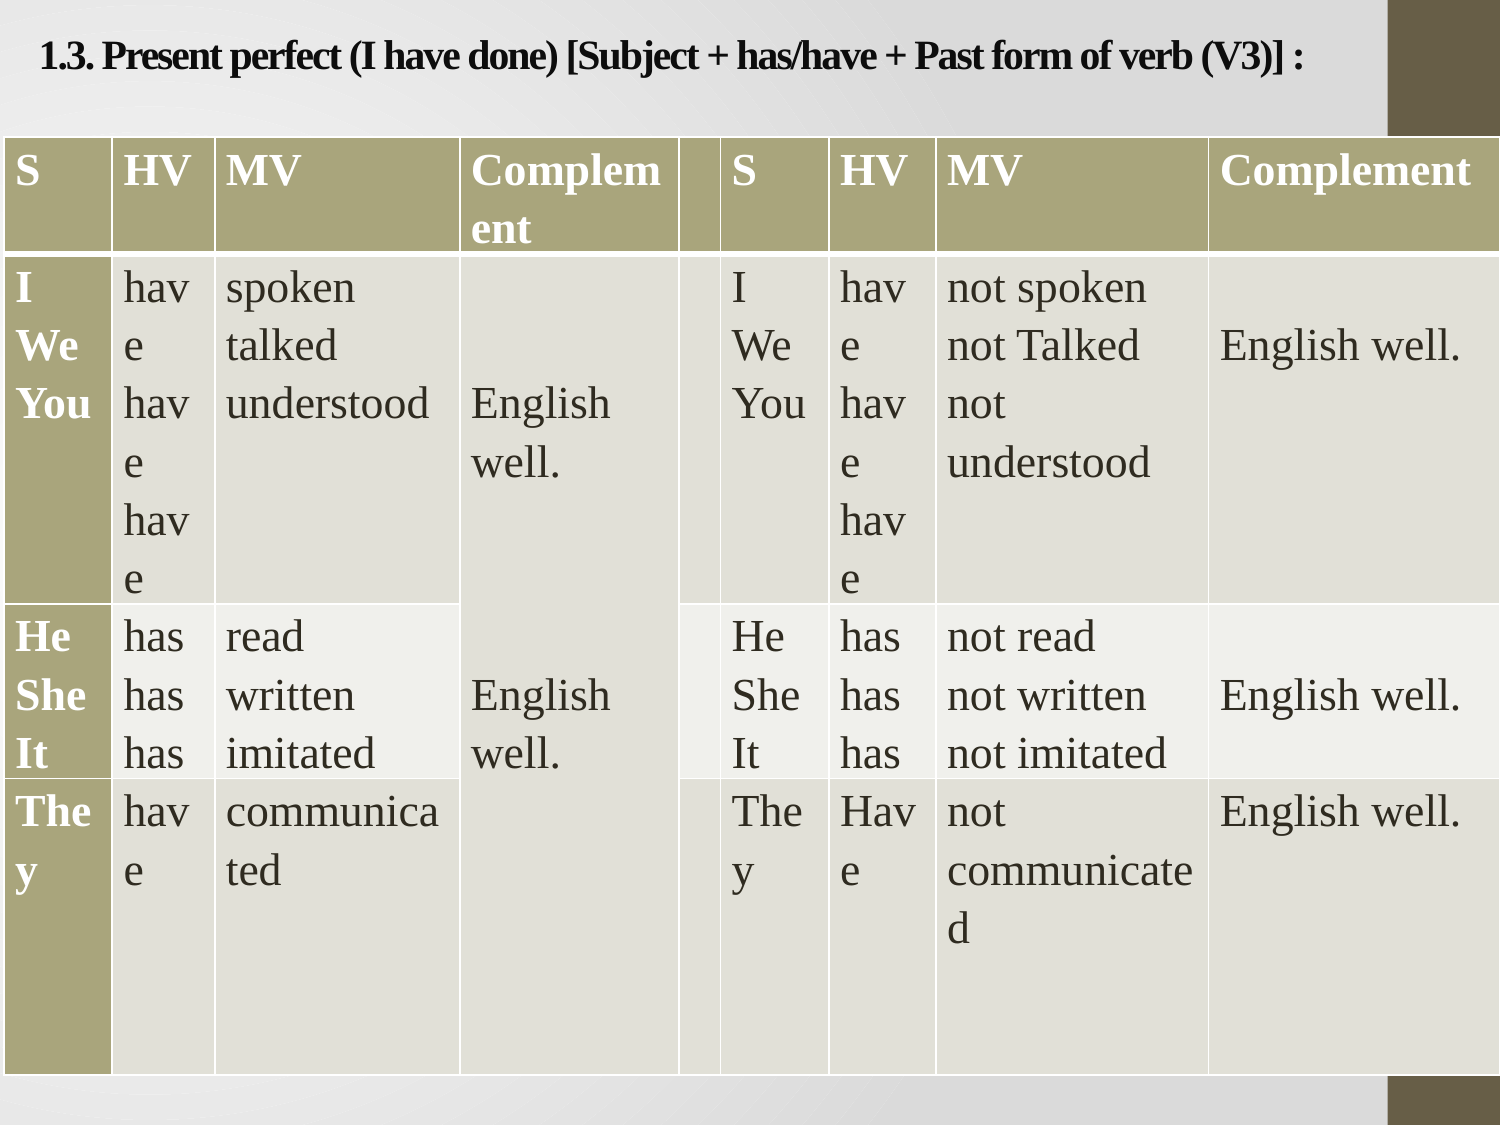

# 1.3. Present perfect (I have done) [Subject + has/have + Past form of verb (V3)] :
| S | HV | MV | Complement |  | S | HV | MV | Complement |
| --- | --- | --- | --- | --- | --- | --- | --- | --- |
| I We You | have have have | spoken talked understood | English well.       English well. |  | I We You | have have have | not spoken not Talked not understood | English well. |
| He She It | has has has | read written imitated |  |  | He She It | has has has | not read not written not imitated | English well. |
| They | have | communicated |  |  | They | Have | not communicated | English well. |